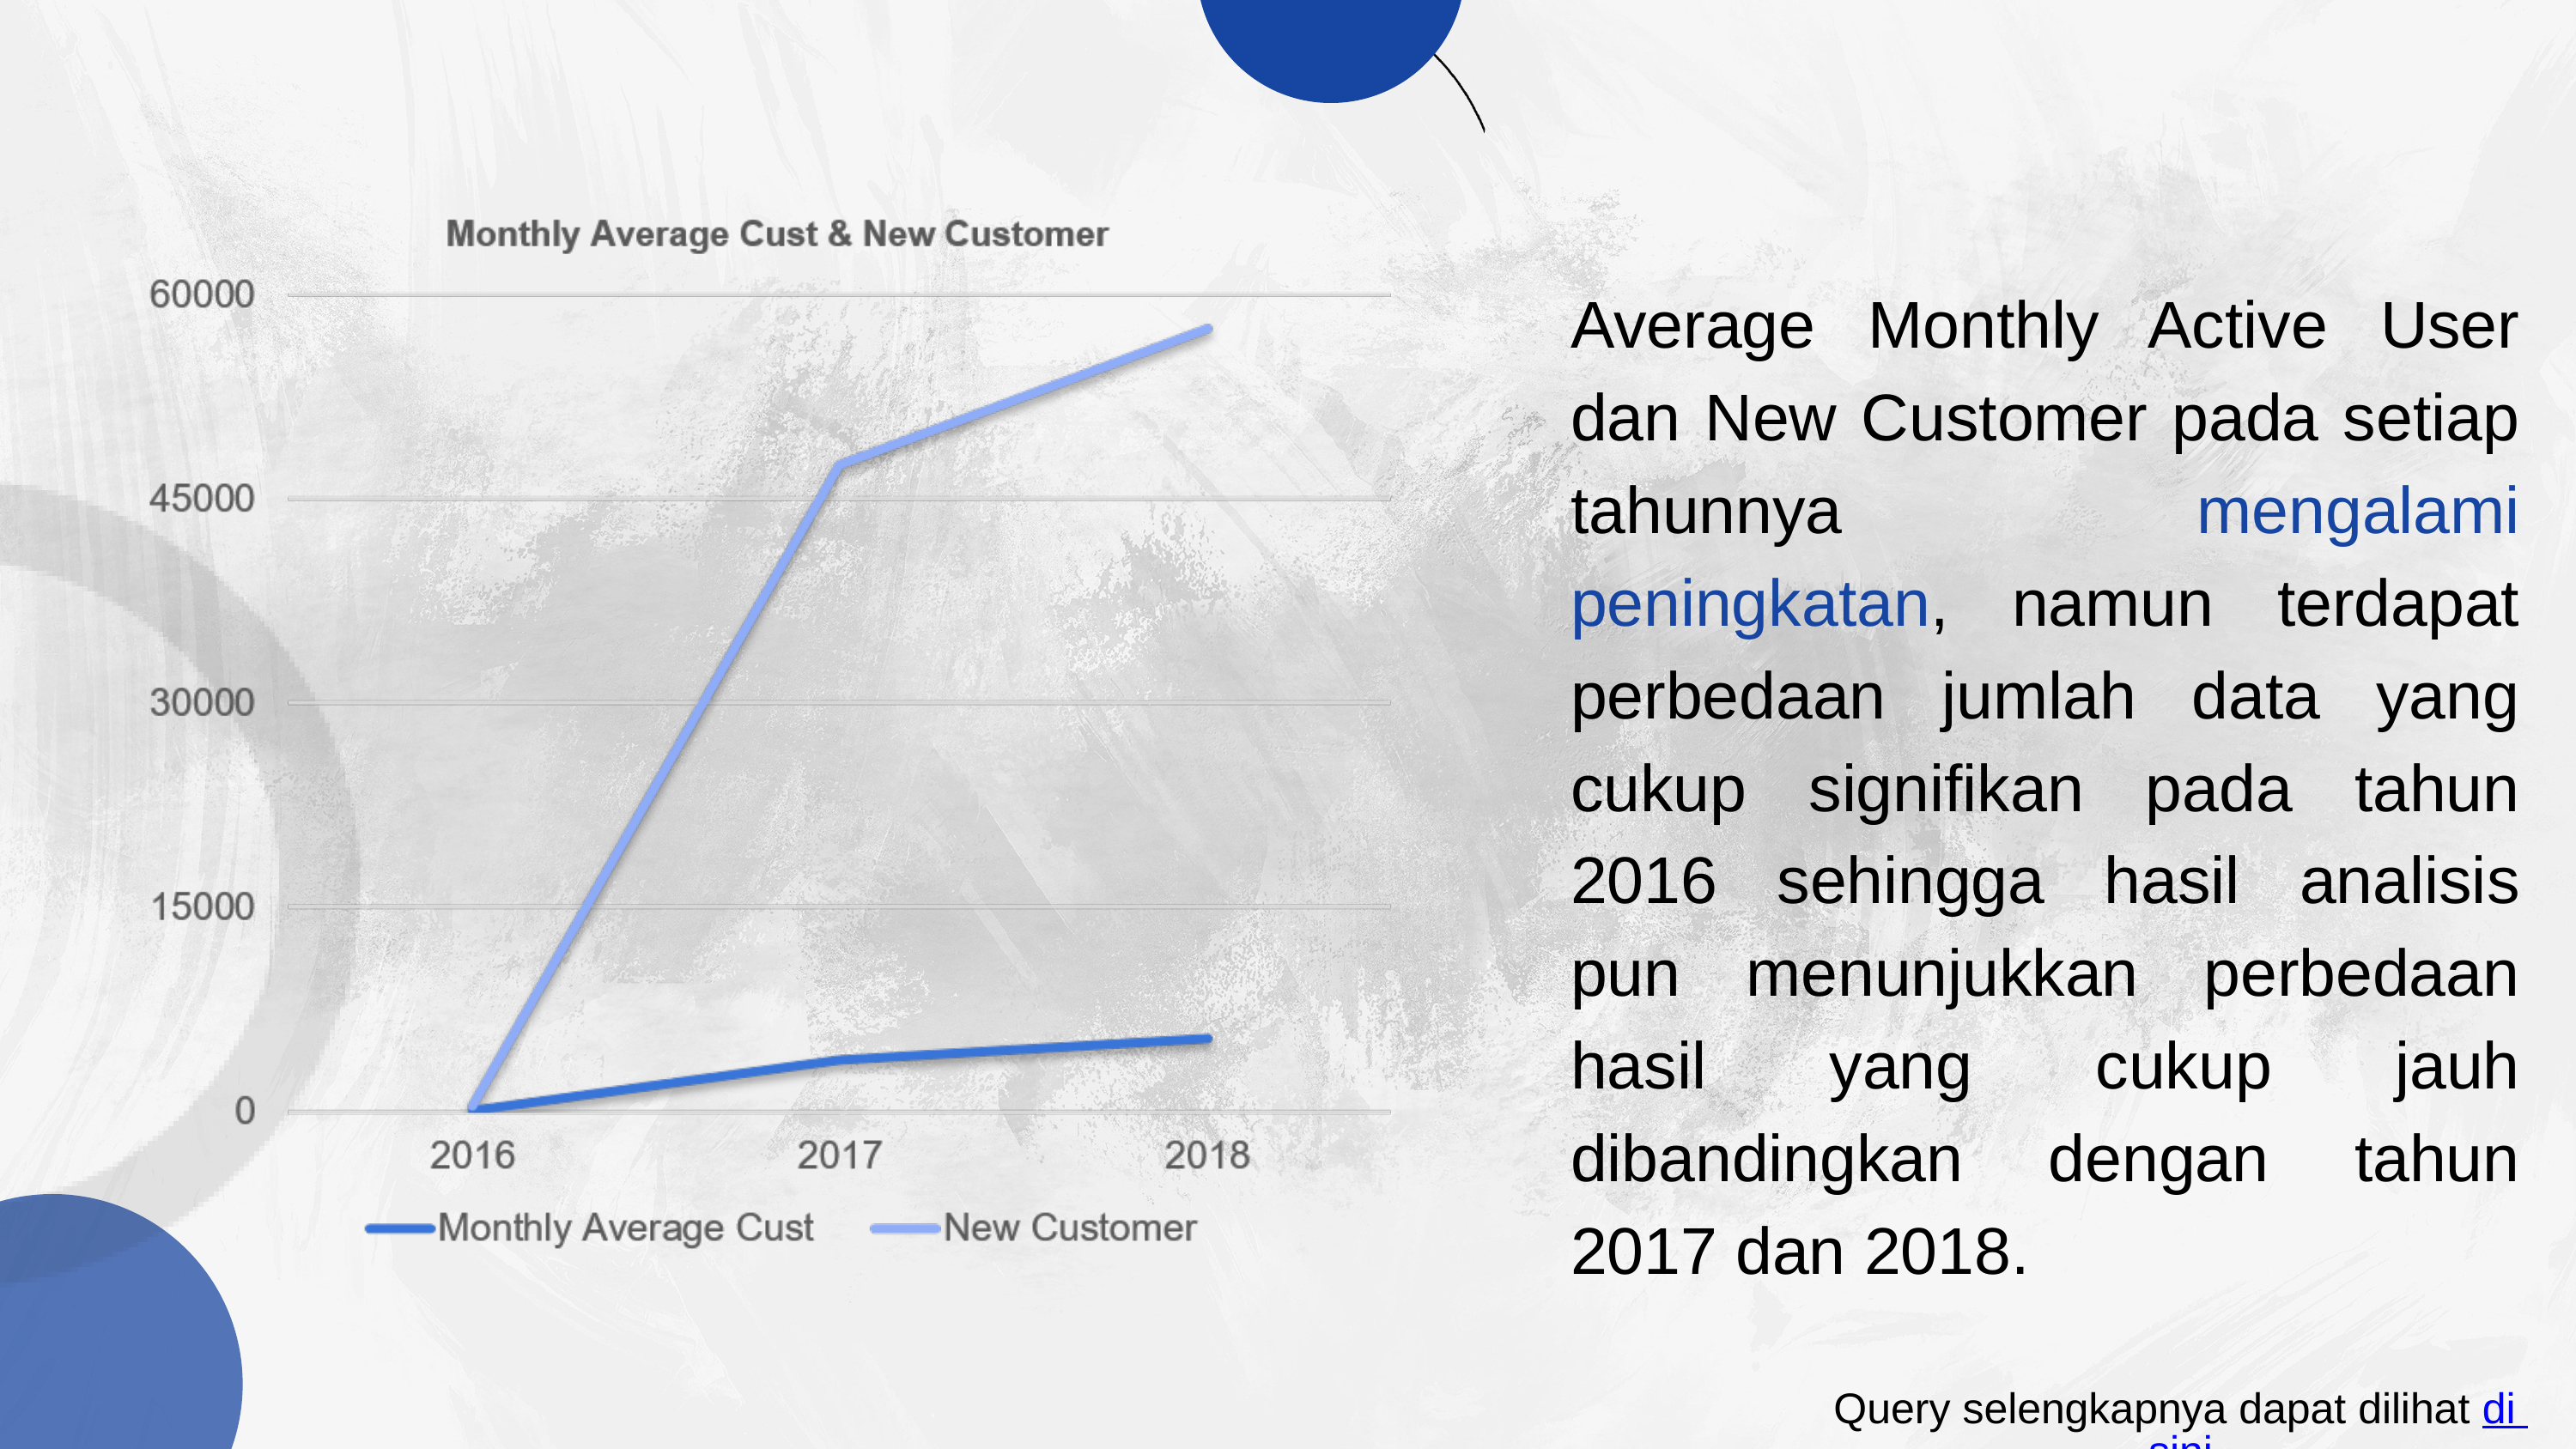

Average Monthly Active User dan New Customer pada setiap tahunnya mengalami peningkatan, namun terdapat perbedaan jumlah data yang cukup signifikan pada tahun 2016 sehingga hasil analisis pun menunjukkan perbedaan hasil yang cukup jauh dibandingkan dengan tahun 2017 dan 2018.

Query selengkapnya dapat dilihat di sini